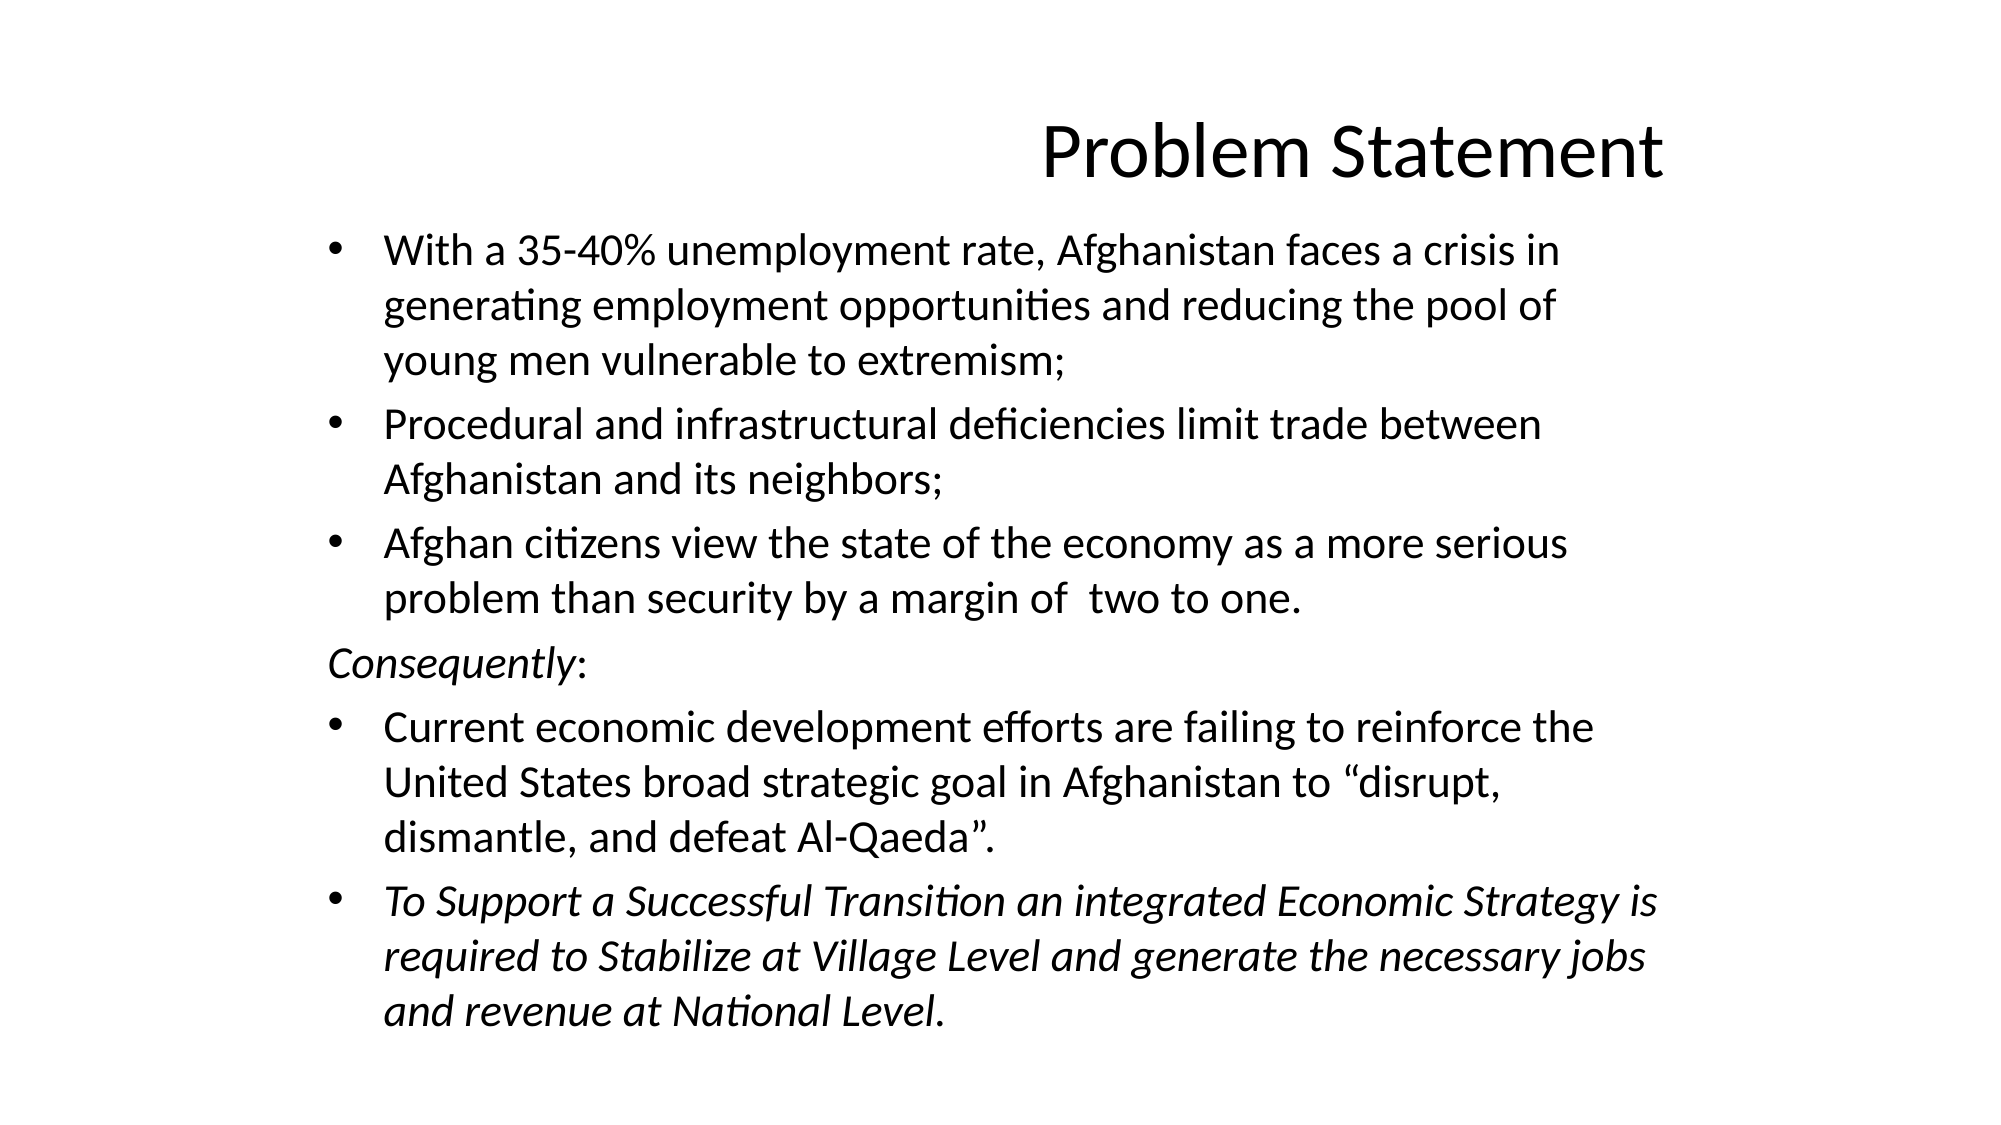

Problem Statement
With a 35-40% unemployment rate, Afghanistan faces a crisis in generating employment opportunities and reducing the pool of young men vulnerable to extremism;
Procedural and infrastructural deficiencies limit trade between Afghanistan and its neighbors;
Afghan citizens view the state of the economy as a more serious problem than security by a margin of  two to one.
Consequently:
Current economic development efforts are failing to reinforce the United States broad strategic goal in Afghanistan to “disrupt, dismantle, and defeat Al-Qaeda”.
To Support a Successful Transition an integrated Economic Strategy is required to Stabilize at Village Level and generate the necessary jobs and revenue at National Level.